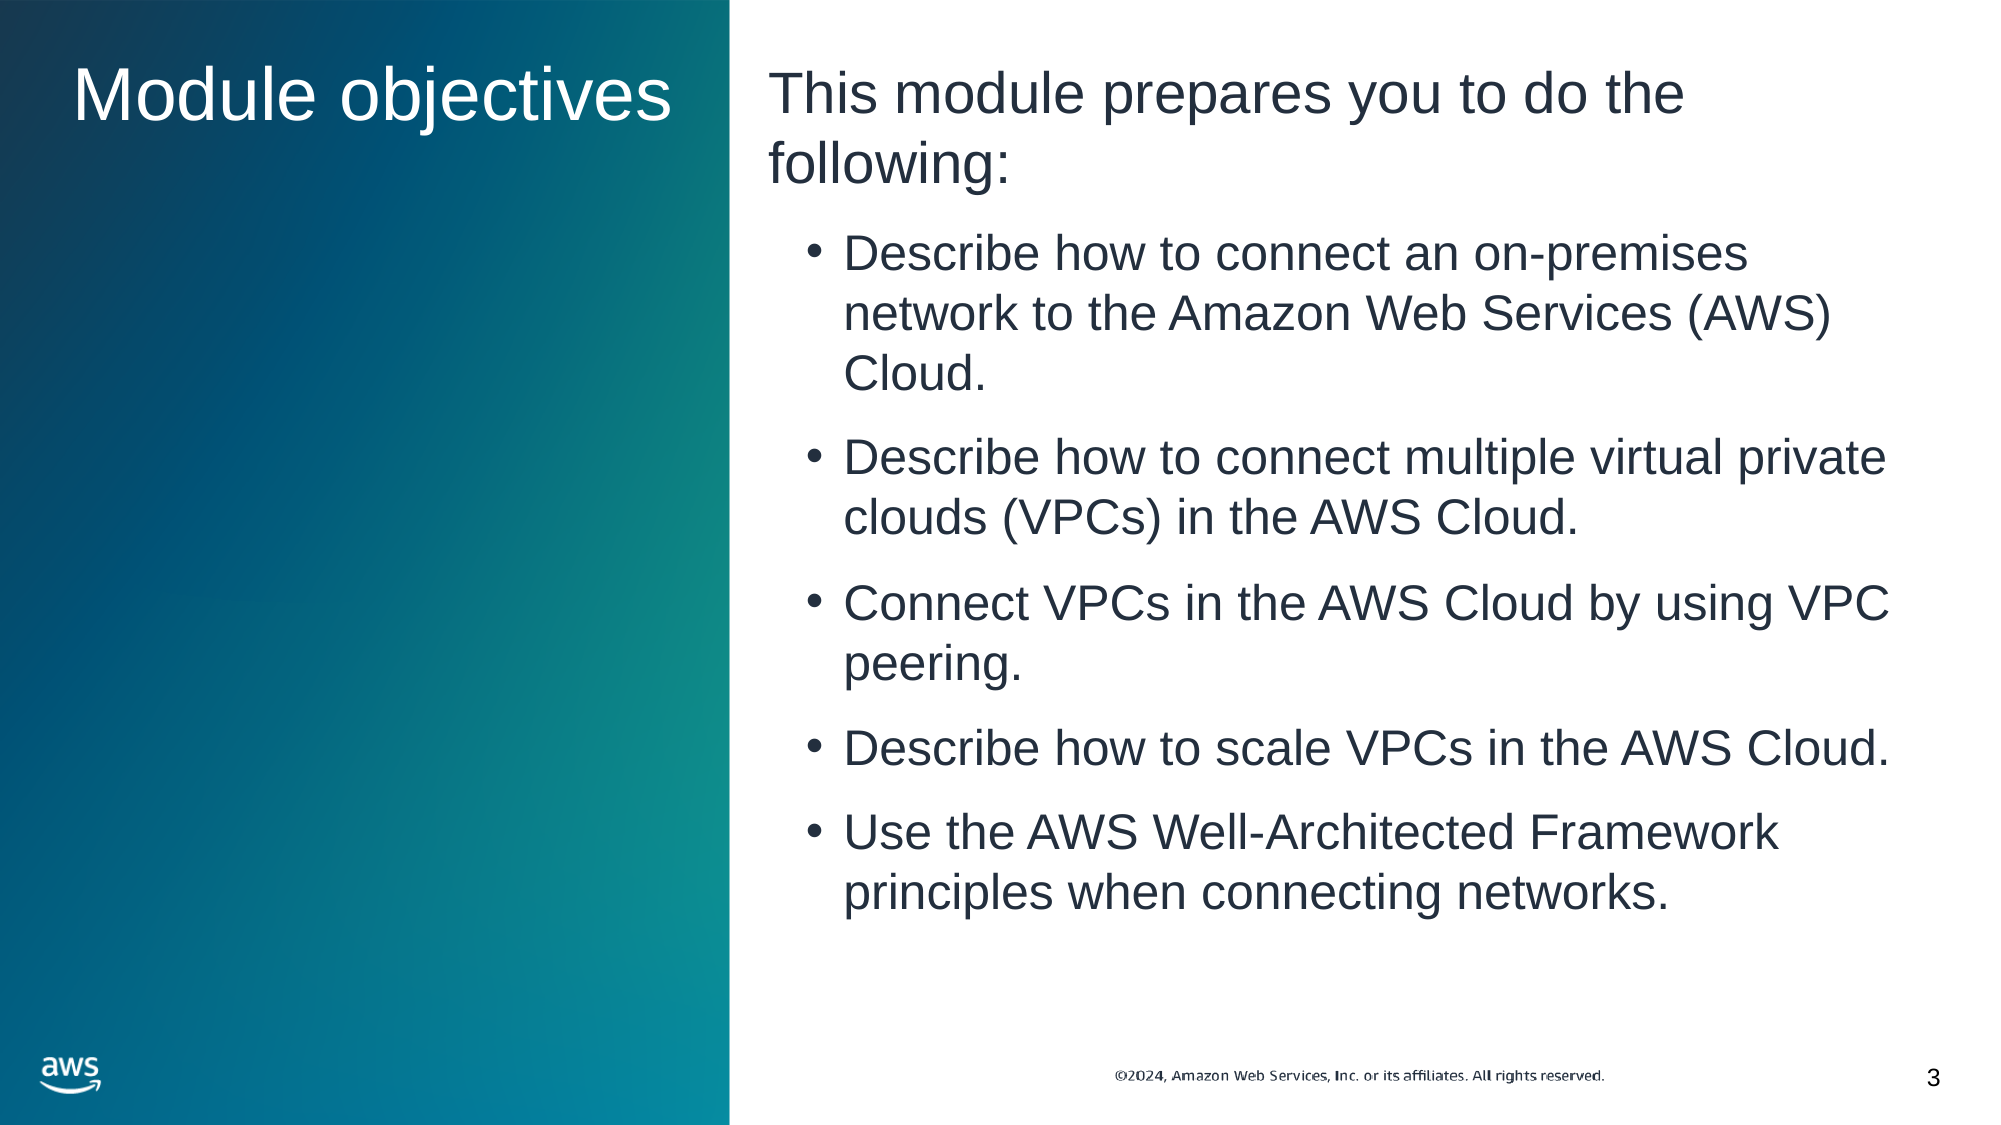

# Module objectives
This module prepares you to do the following:
Describe how to connect an on-premises network to the Amazon Web Services (AWS) Cloud.
Describe how to connect multiple virtual private clouds (VPCs) in the AWS Cloud.
Connect VPCs in the AWS Cloud by using VPC peering.
Describe how to scale VPCs in the AWS Cloud.
Use the AWS Well-Architected Framework principles when connecting networks.
3